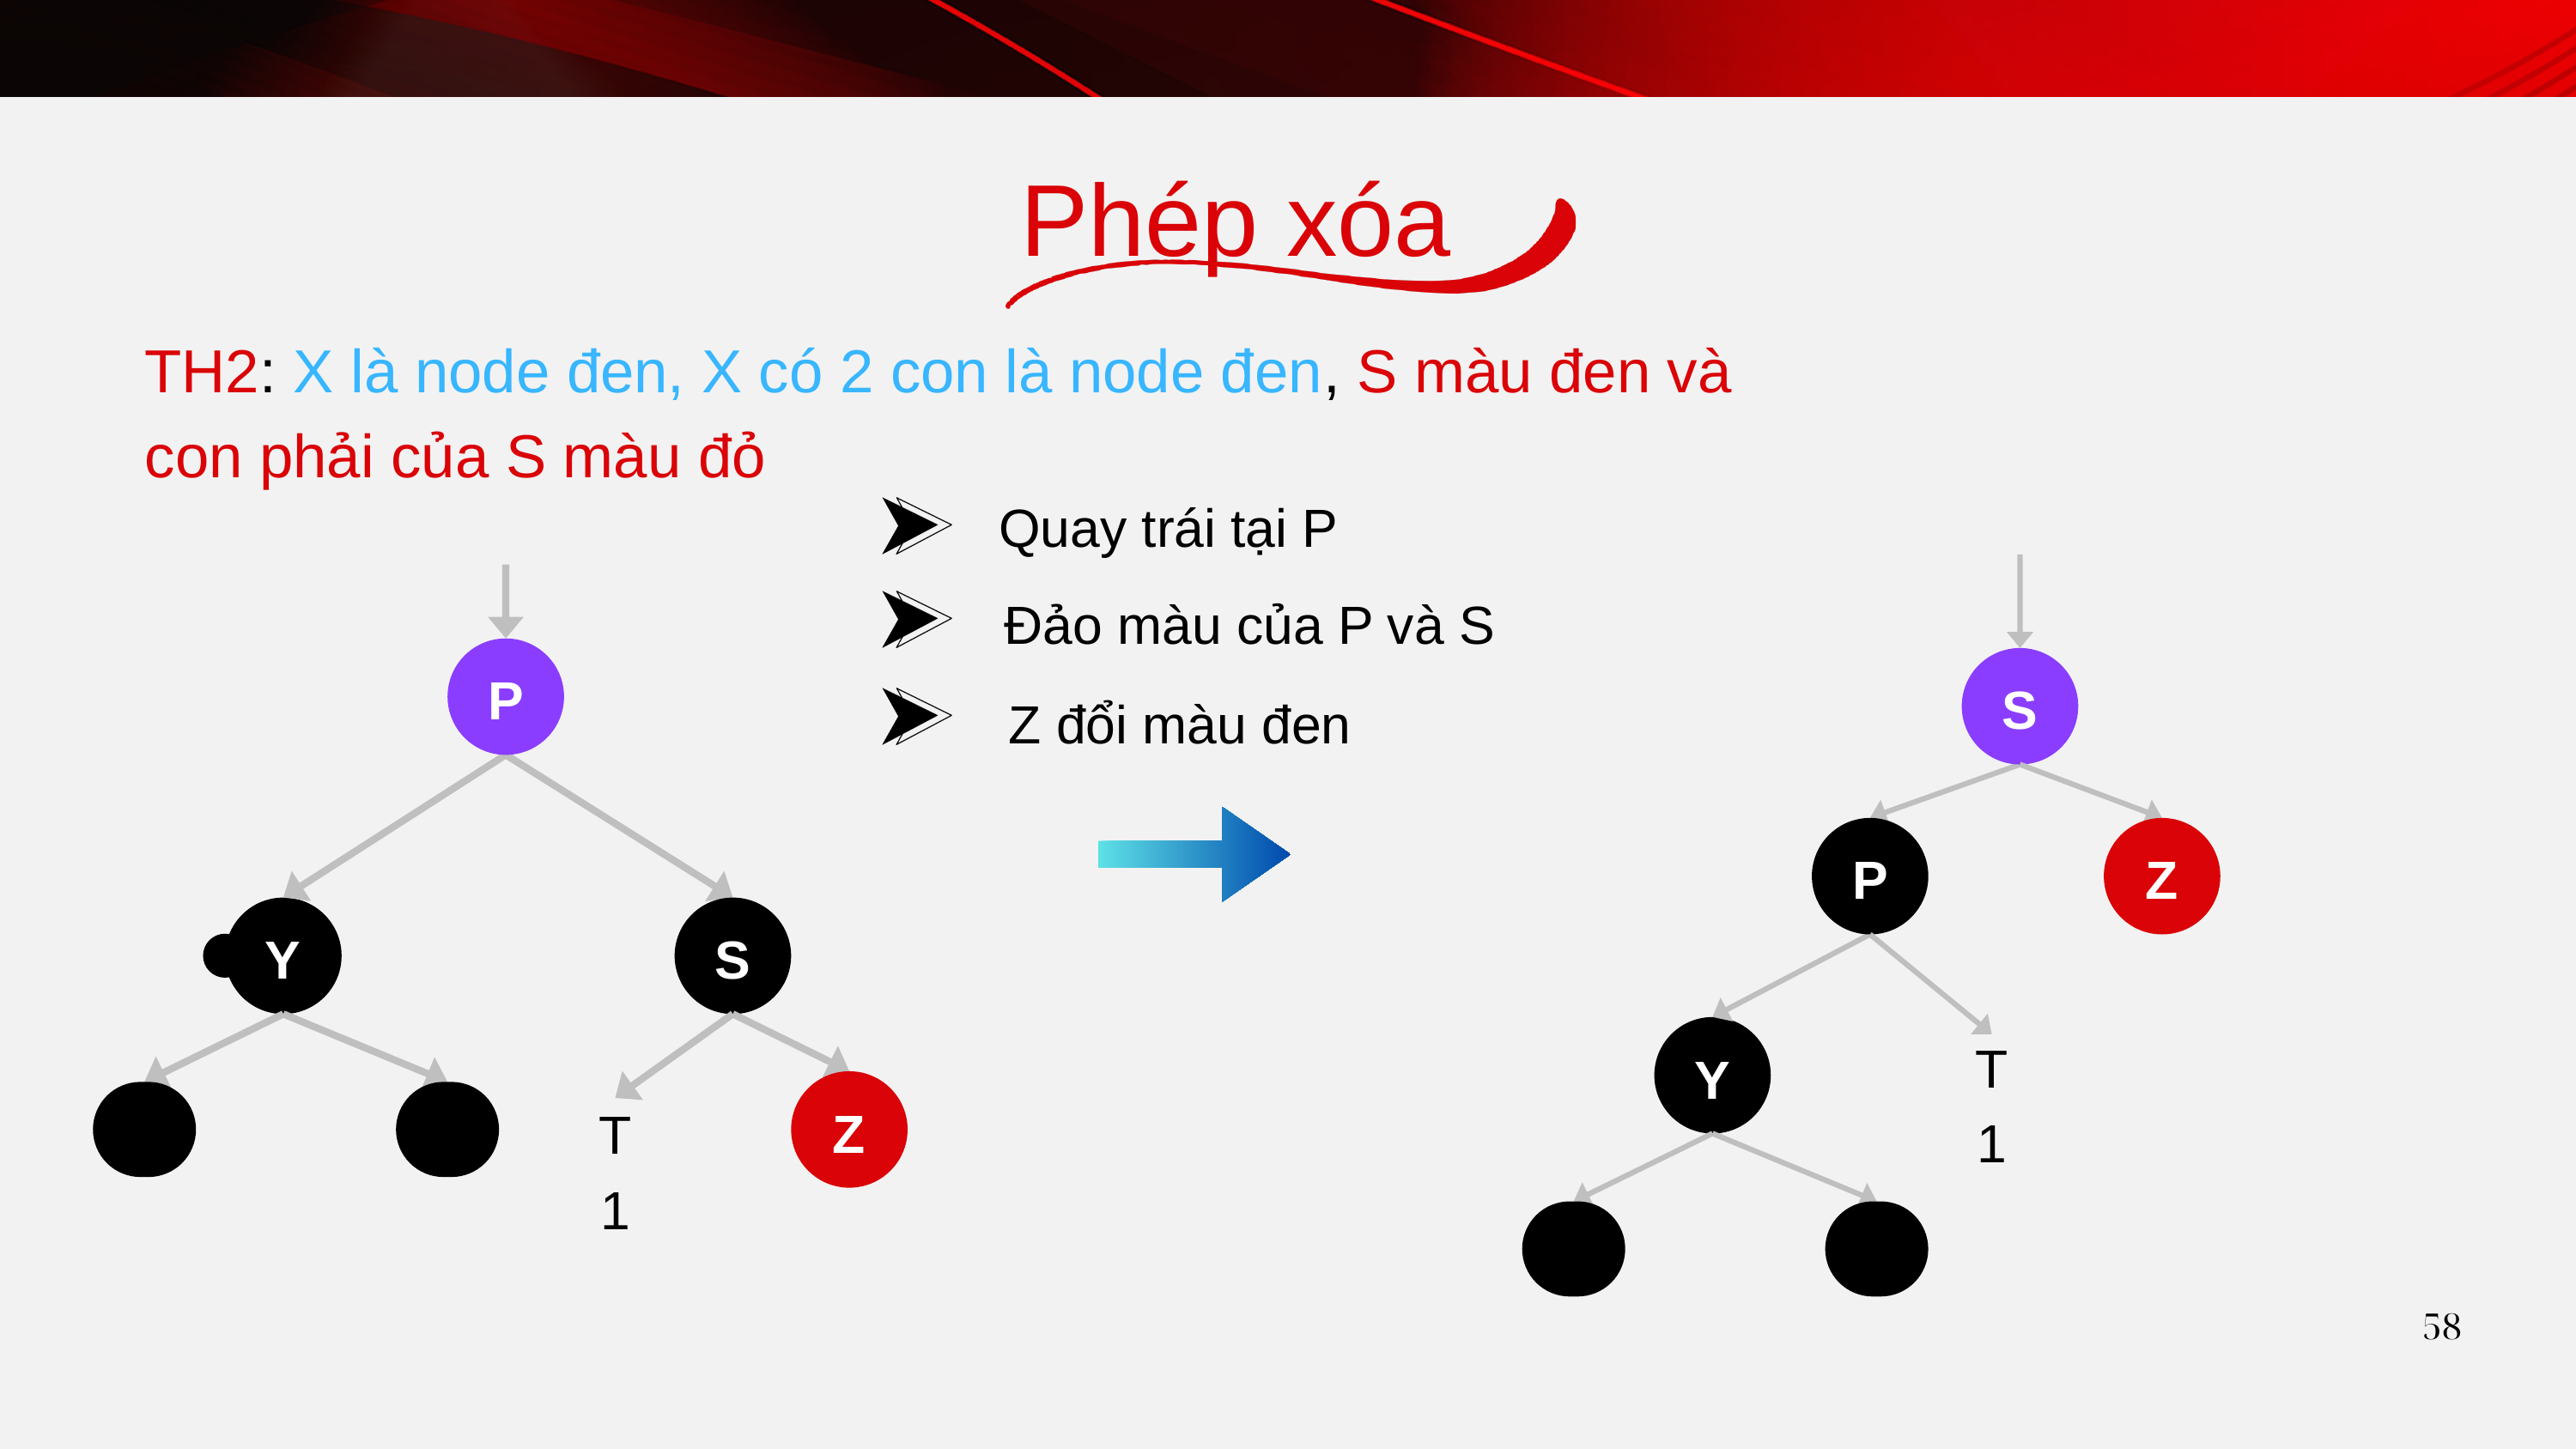

Phép xóa

TH2: X là node đen, X có 2 con là node đen, S màu đen và con phải của S màu đỏ
Quay trái tại P

P

Y

S

Z

T1
Đảo màu của P và S

S

Z đổi màu đen

P

Z

Y
T1

58